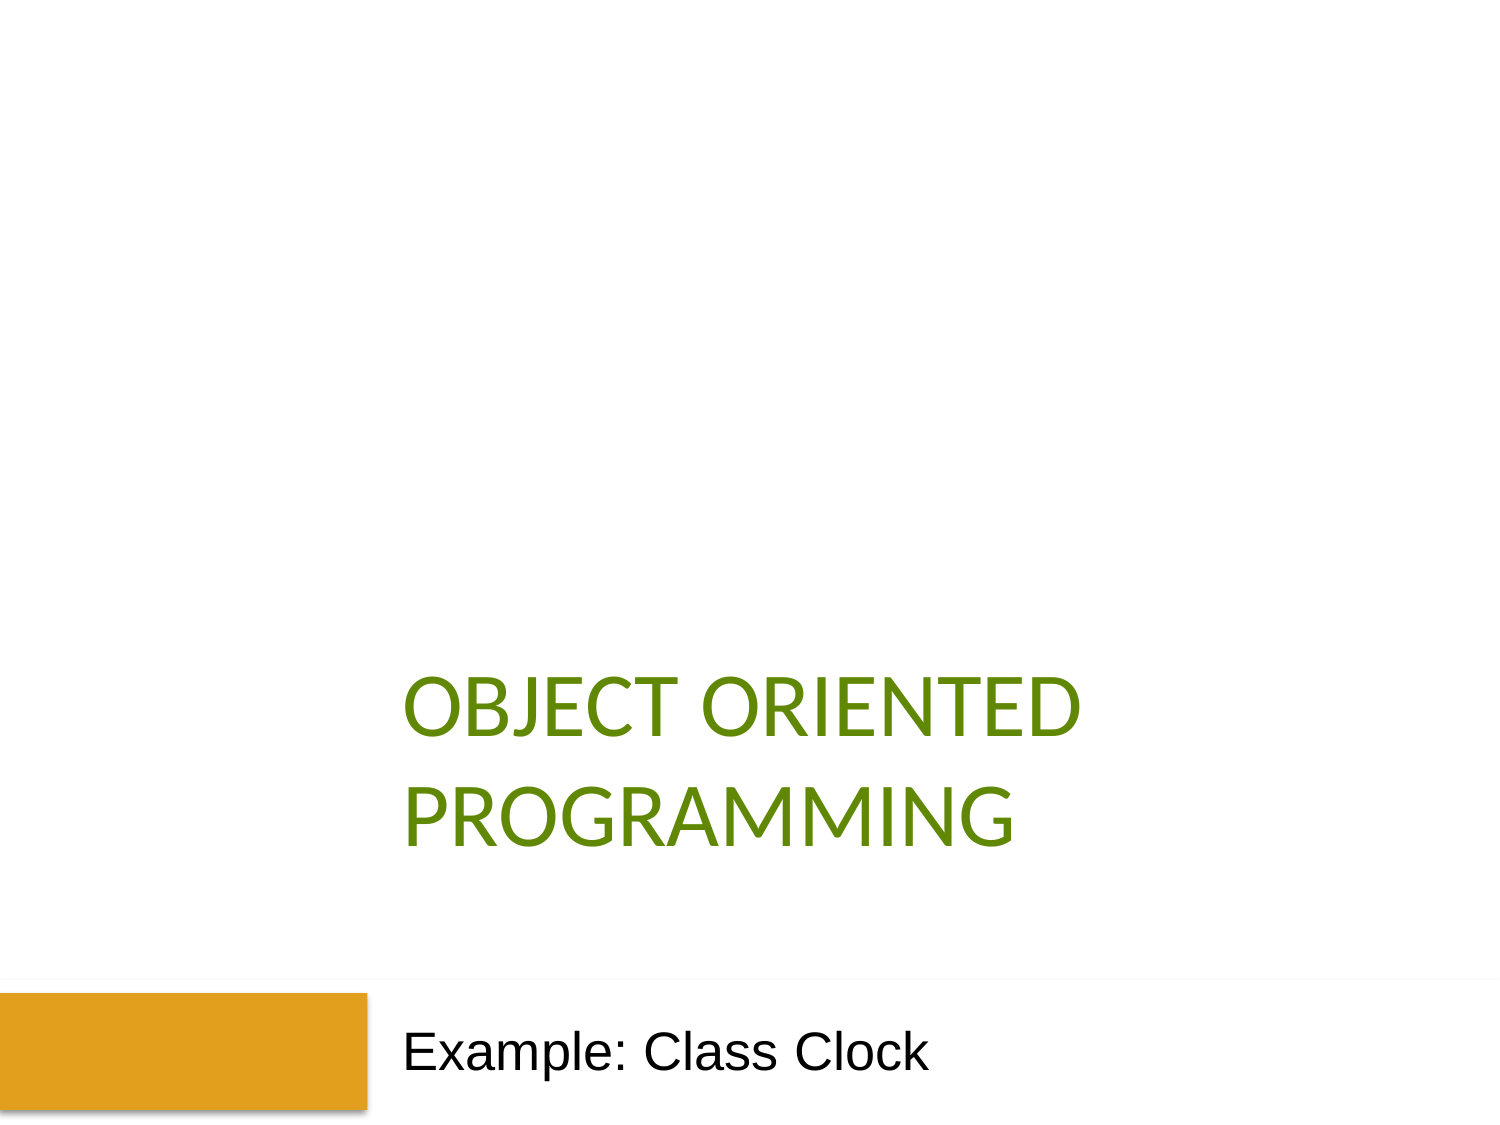

# Object Oriented Programming
Example: Class Clock